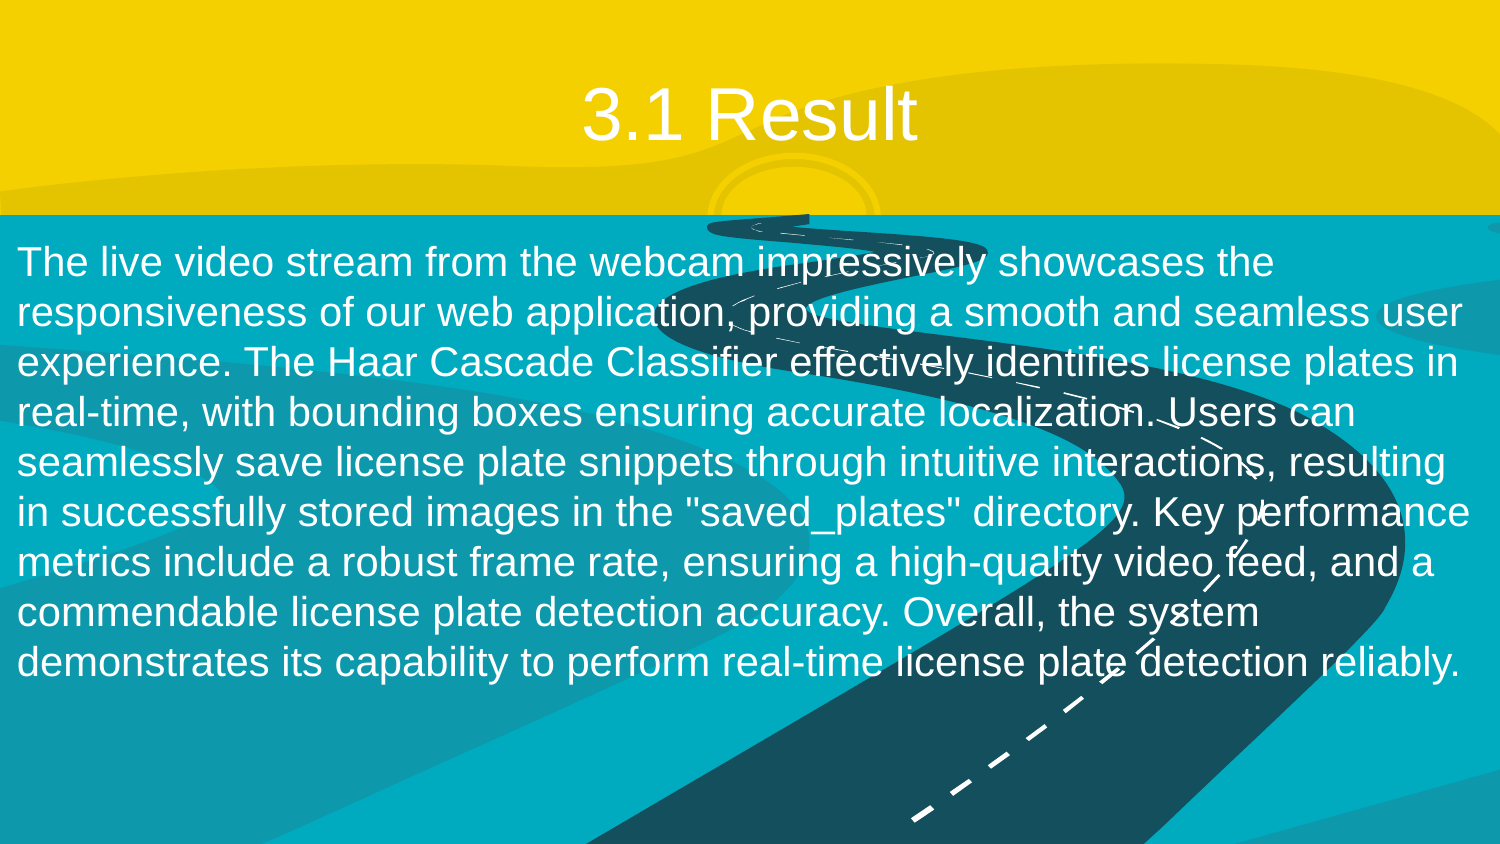

# 3.1 Result
The live video stream from the webcam impressively showcases the responsiveness of our web application, providing a smooth and seamless user experience. The Haar Cascade Classifier effectively identifies license plates in real-time, with bounding boxes ensuring accurate localization. Users can seamlessly save license plate snippets through intuitive interactions, resulting in successfully stored images in the "saved_plates" directory. Key performance metrics include a robust frame rate, ensuring a high-quality video feed, and a commendable license plate detection accuracy. Overall, the system demonstrates its capability to perform real-time license plate detection reliably.